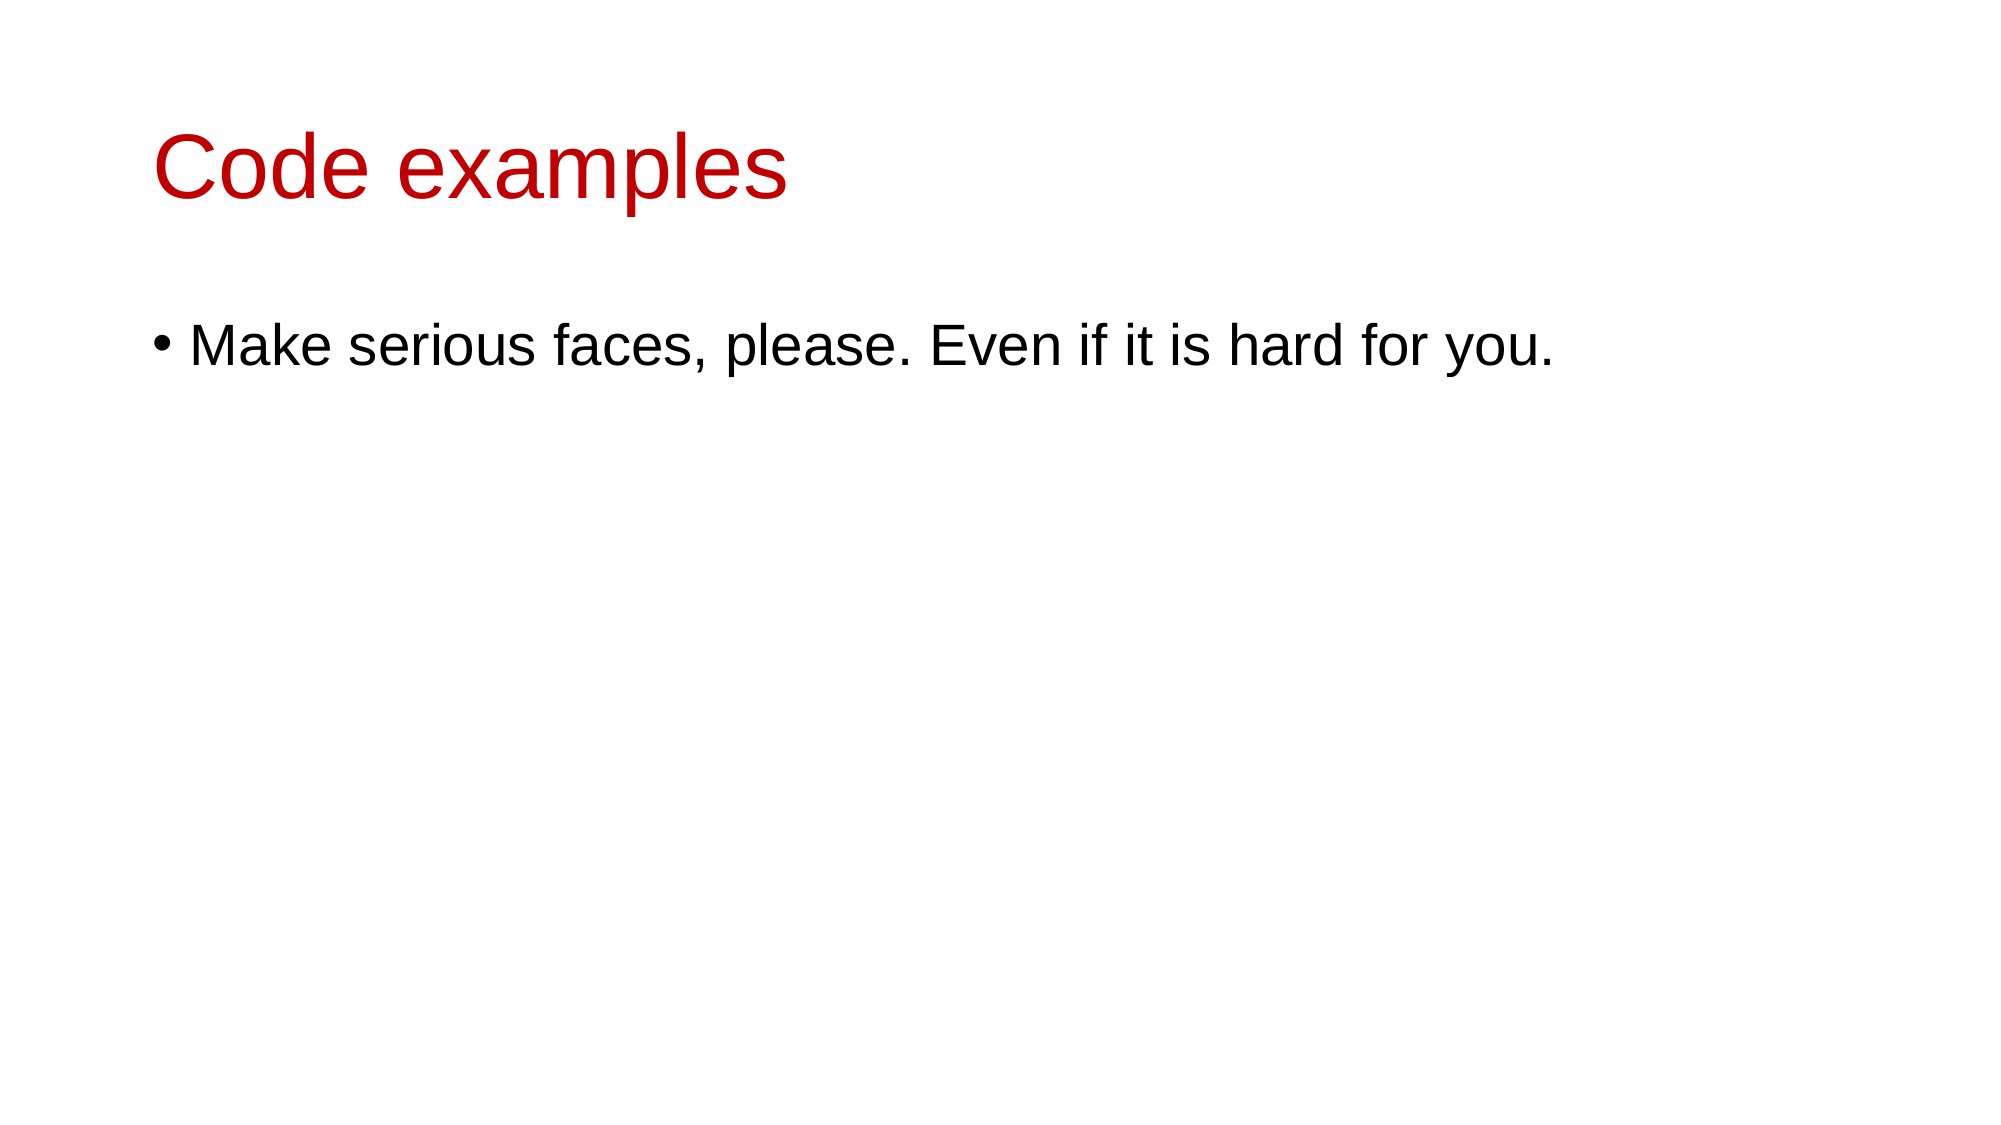

# Code examples
Make serious faces, please. Even if it is hard for you.